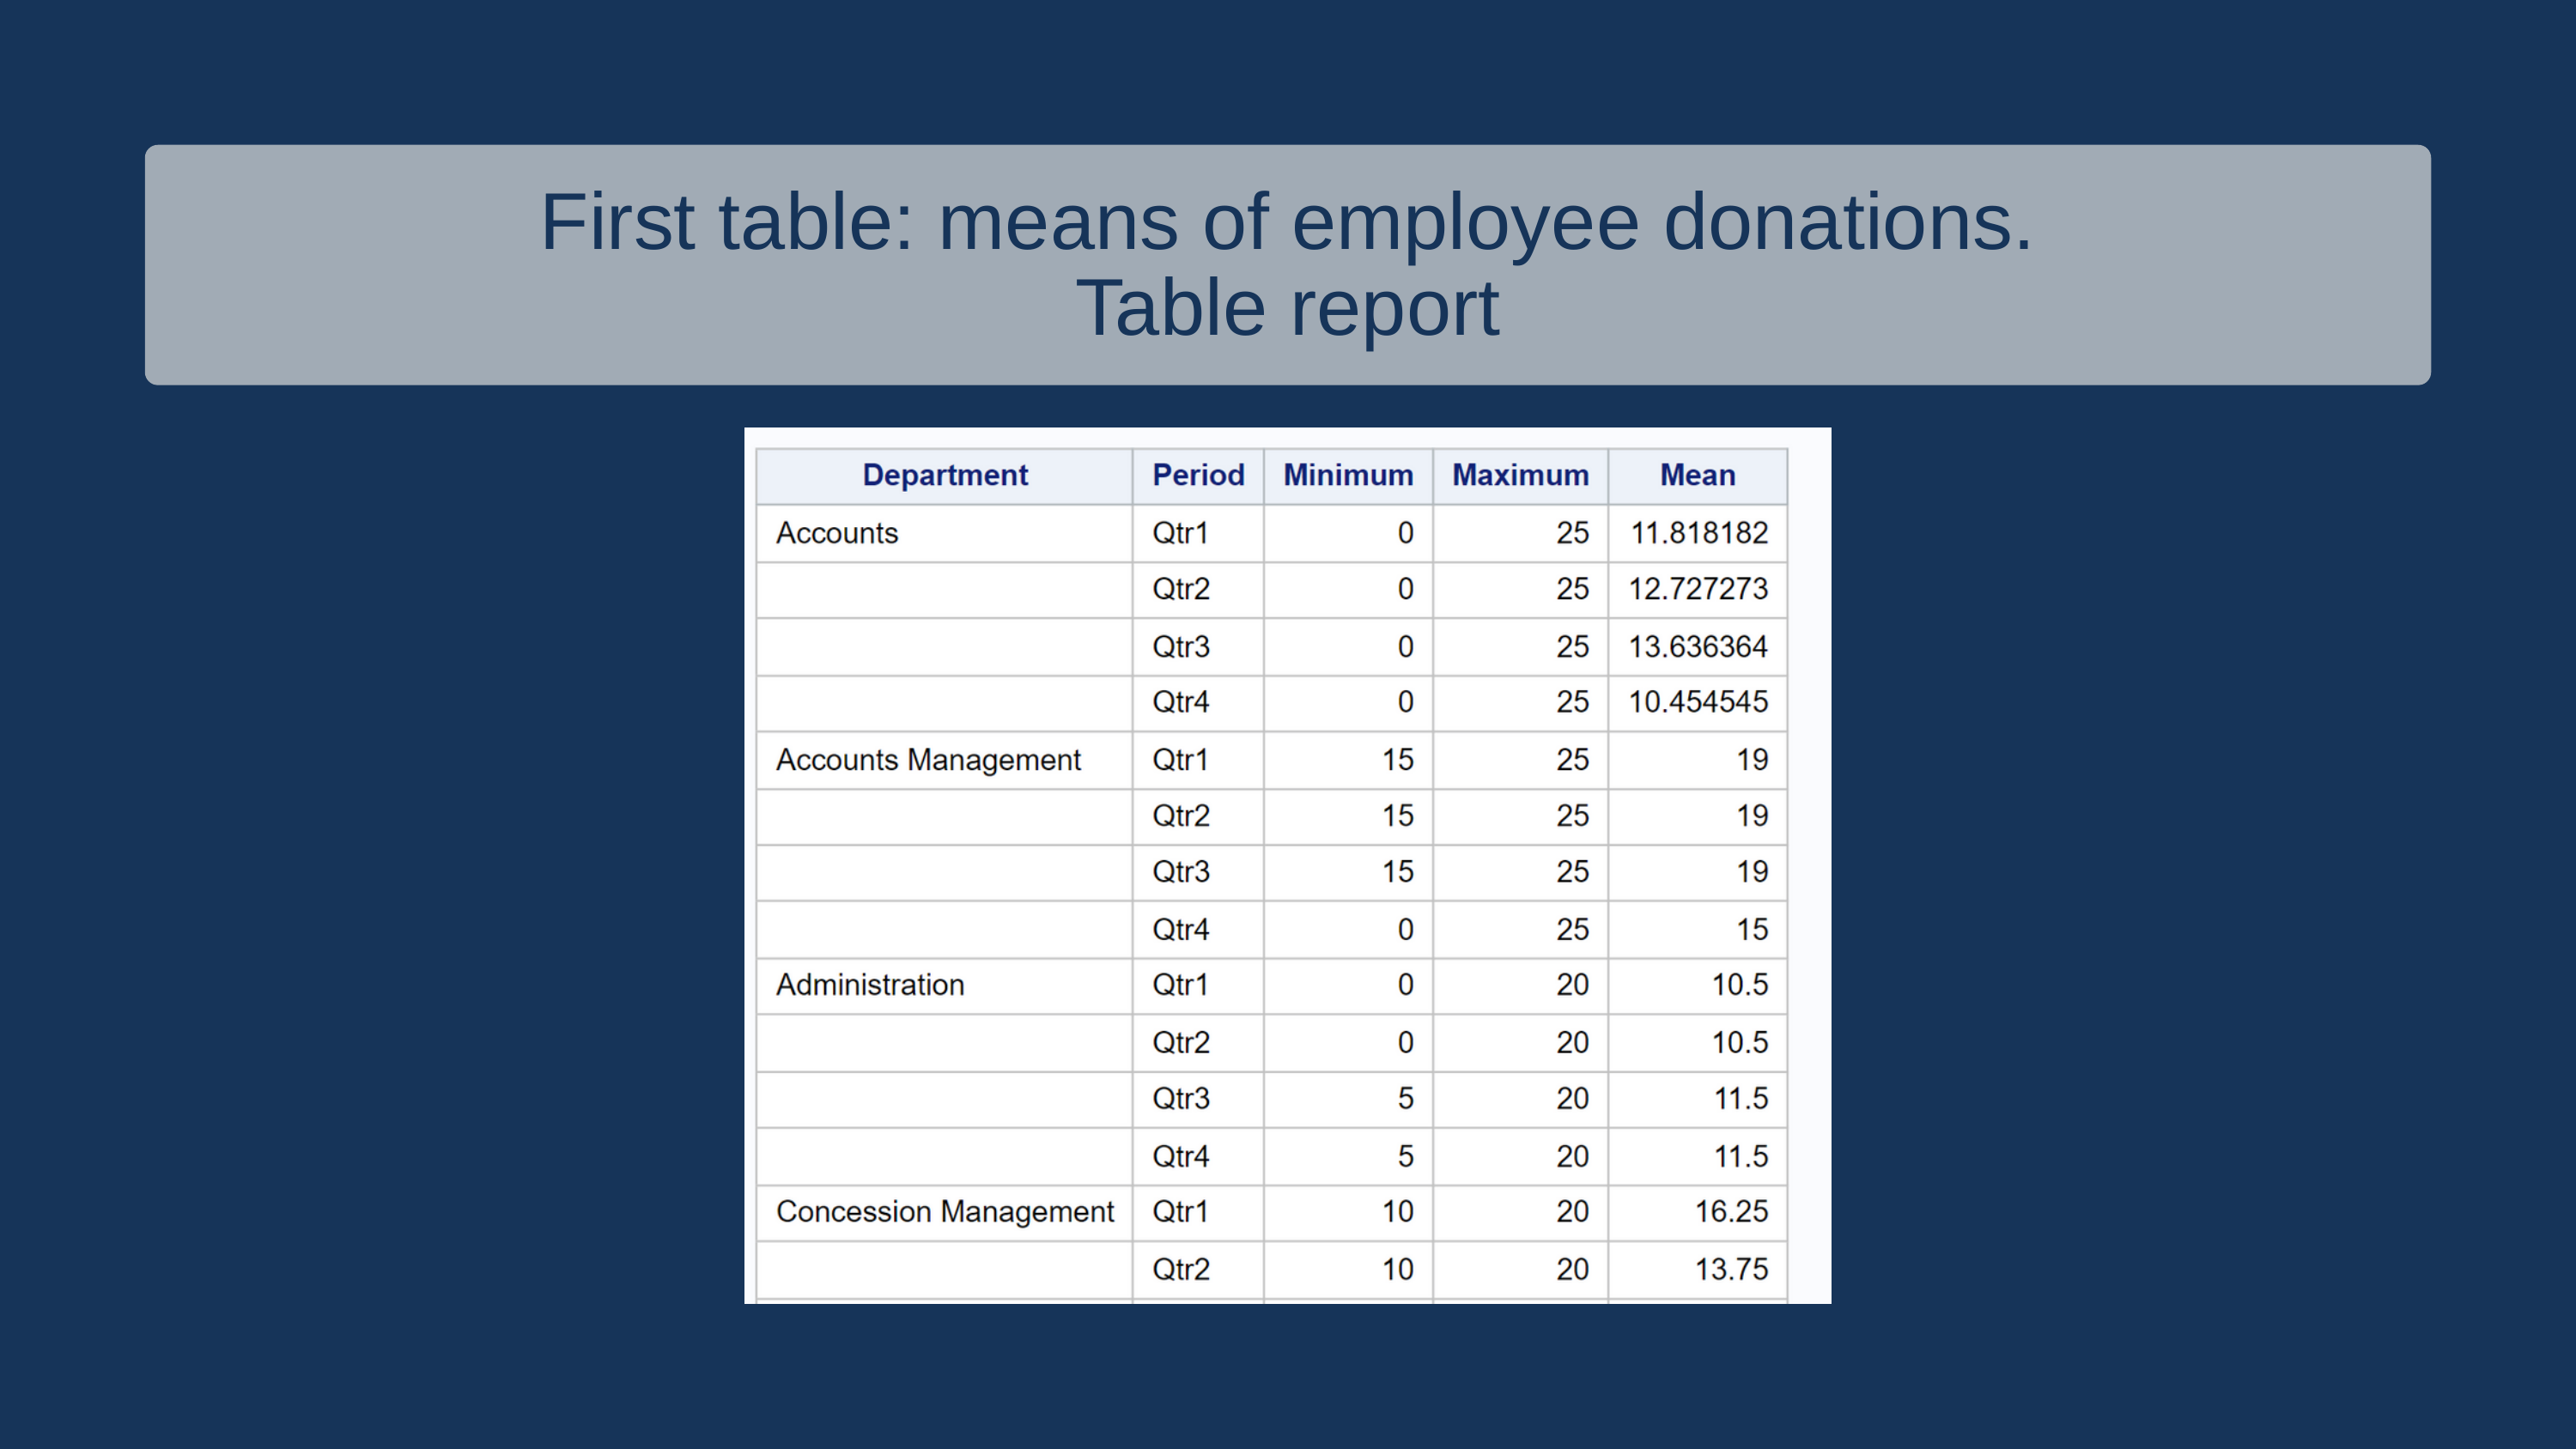

First table: means of employee donations.
Table report